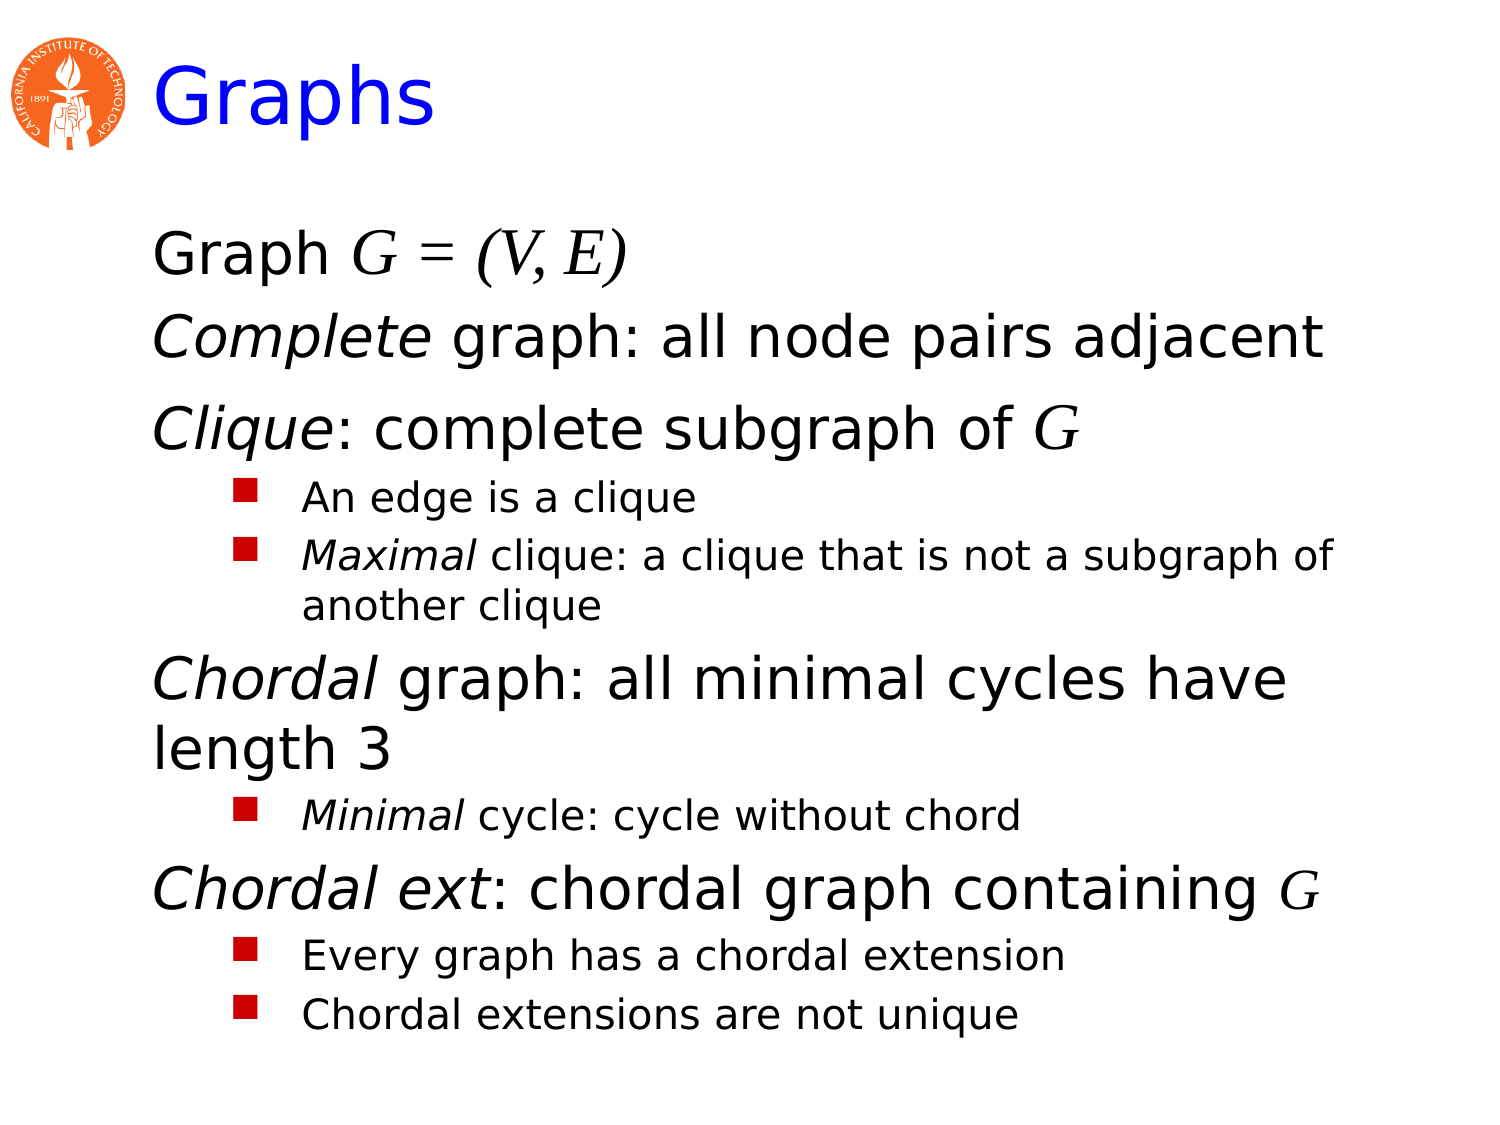

# Graphs
Graph G = (V, E)
Complete graph: all node pairs adjacent
Clique: complete subgraph of G
An edge is a clique
Maximal clique: a clique that is not a subgraph of another clique
Chordal graph: all minimal cycles have length 3
Minimal cycle: cycle without chord
Chordal ext: chordal graph containing G
Every graph has a chordal extension
Chordal extensions are not unique